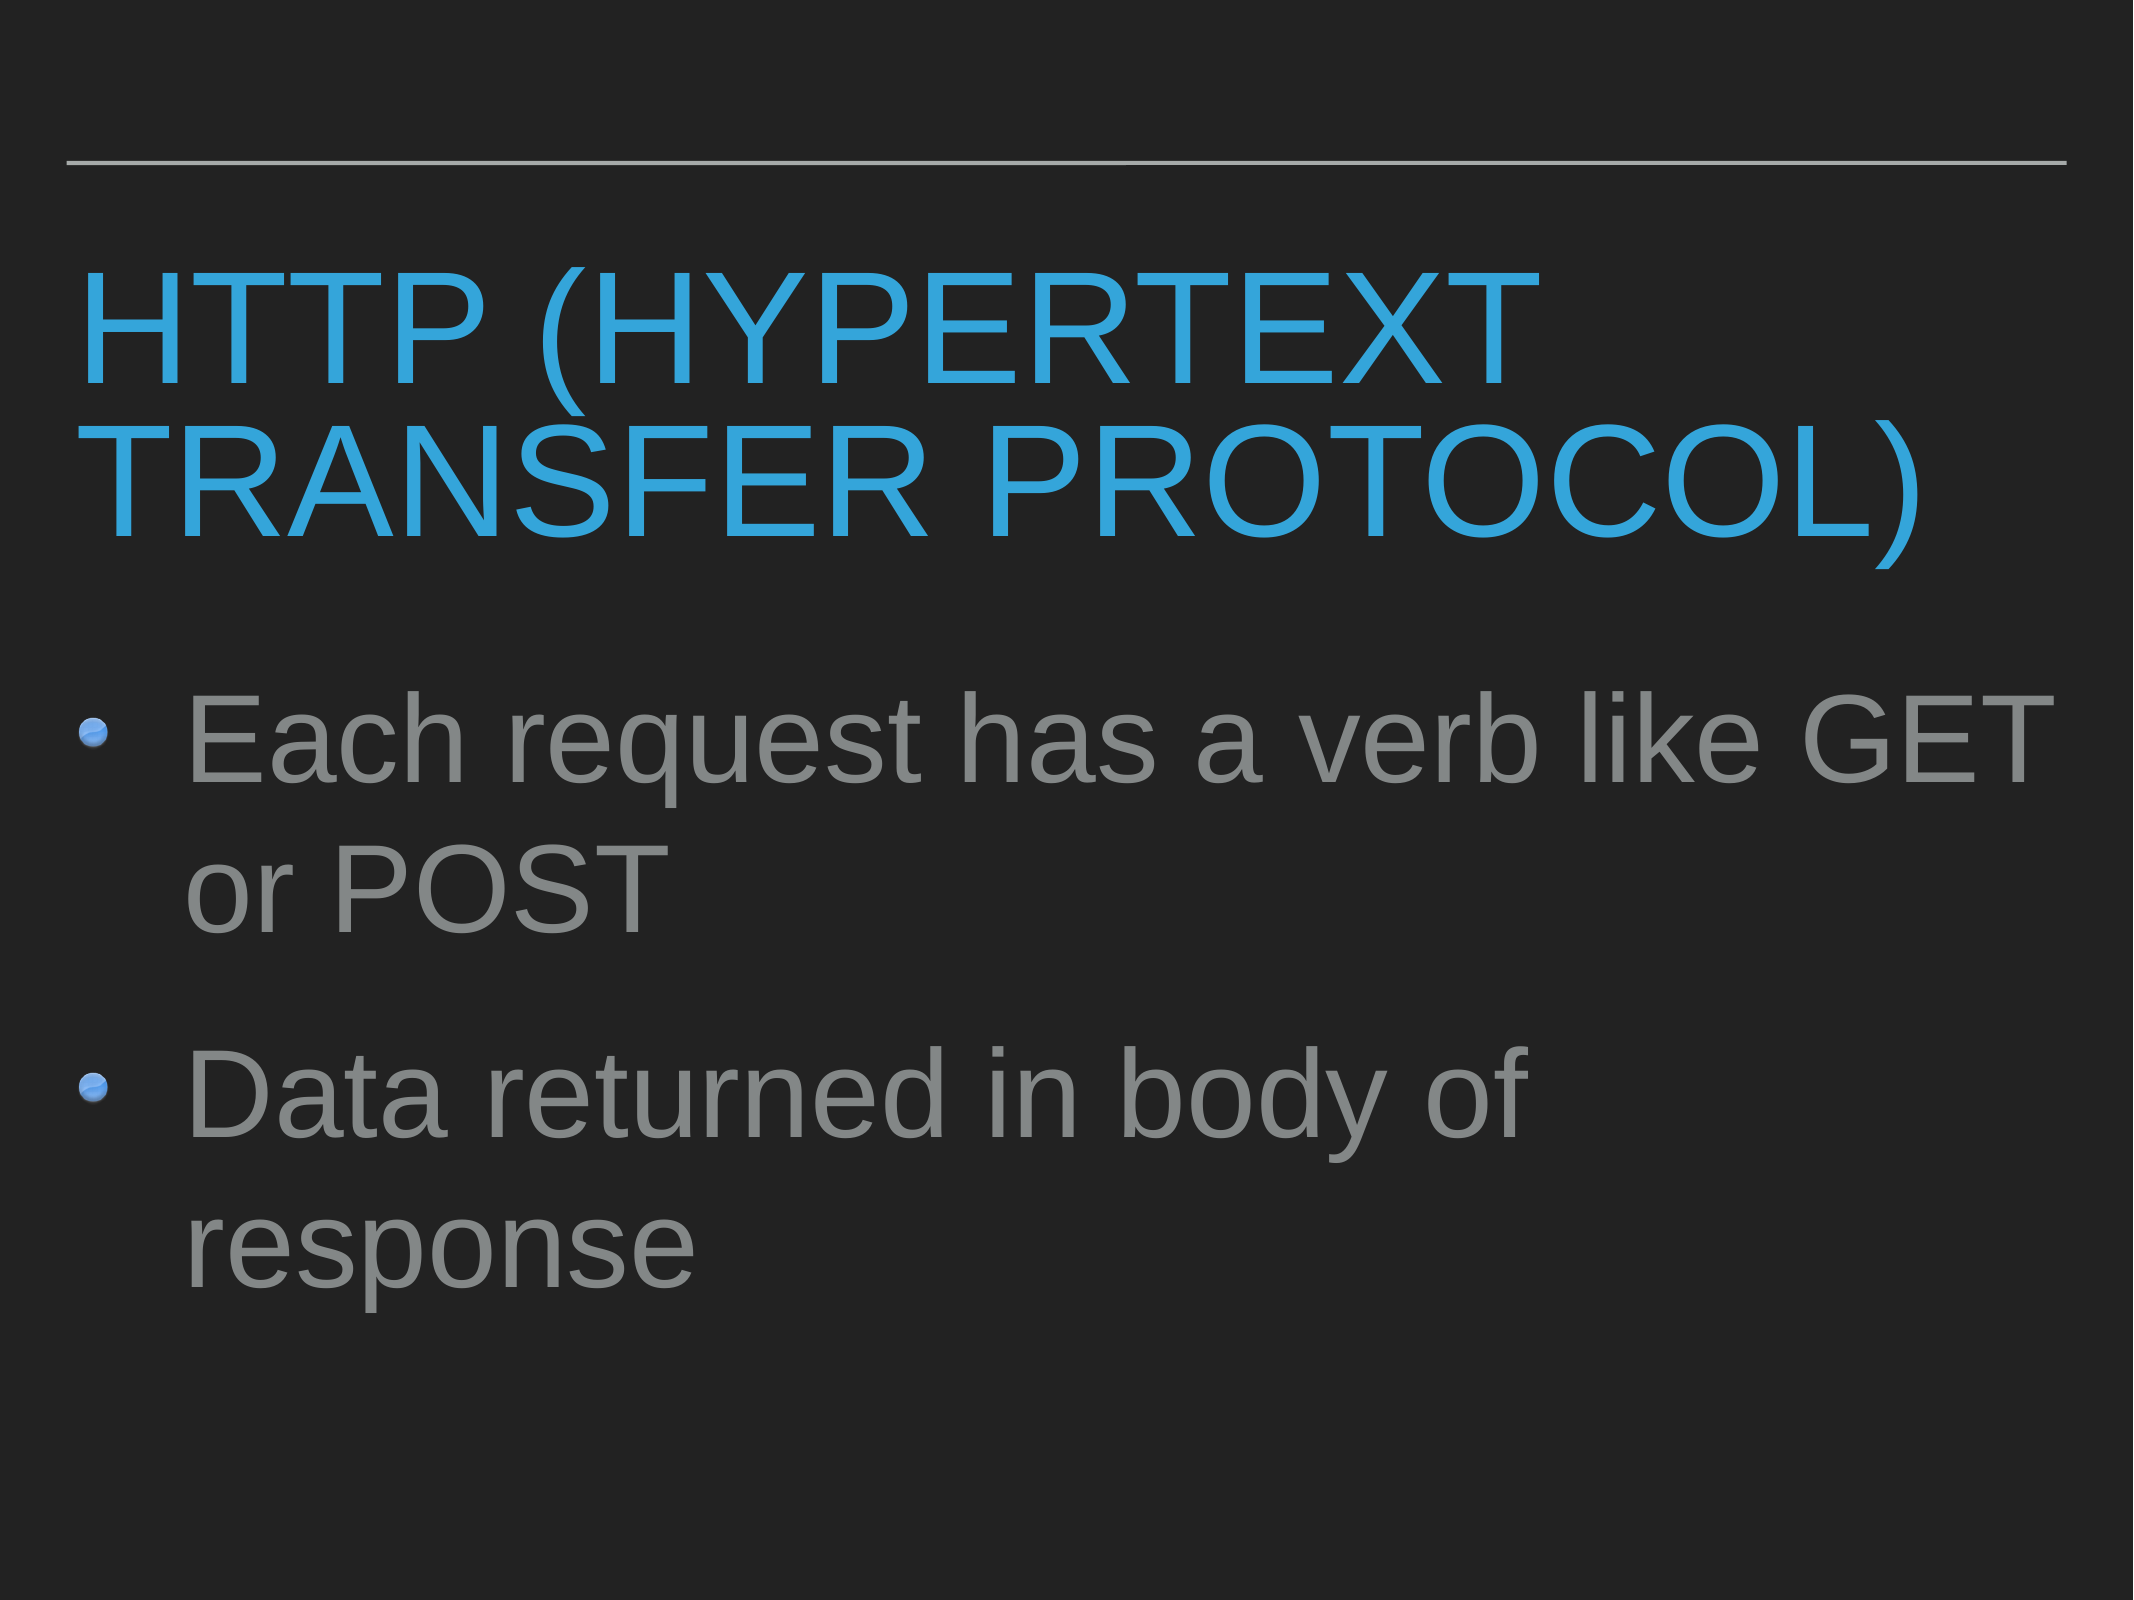

# HTTP (Hypertext Transfer Protocol)
Each request has a verb like GET or POST
Data returned in body of response